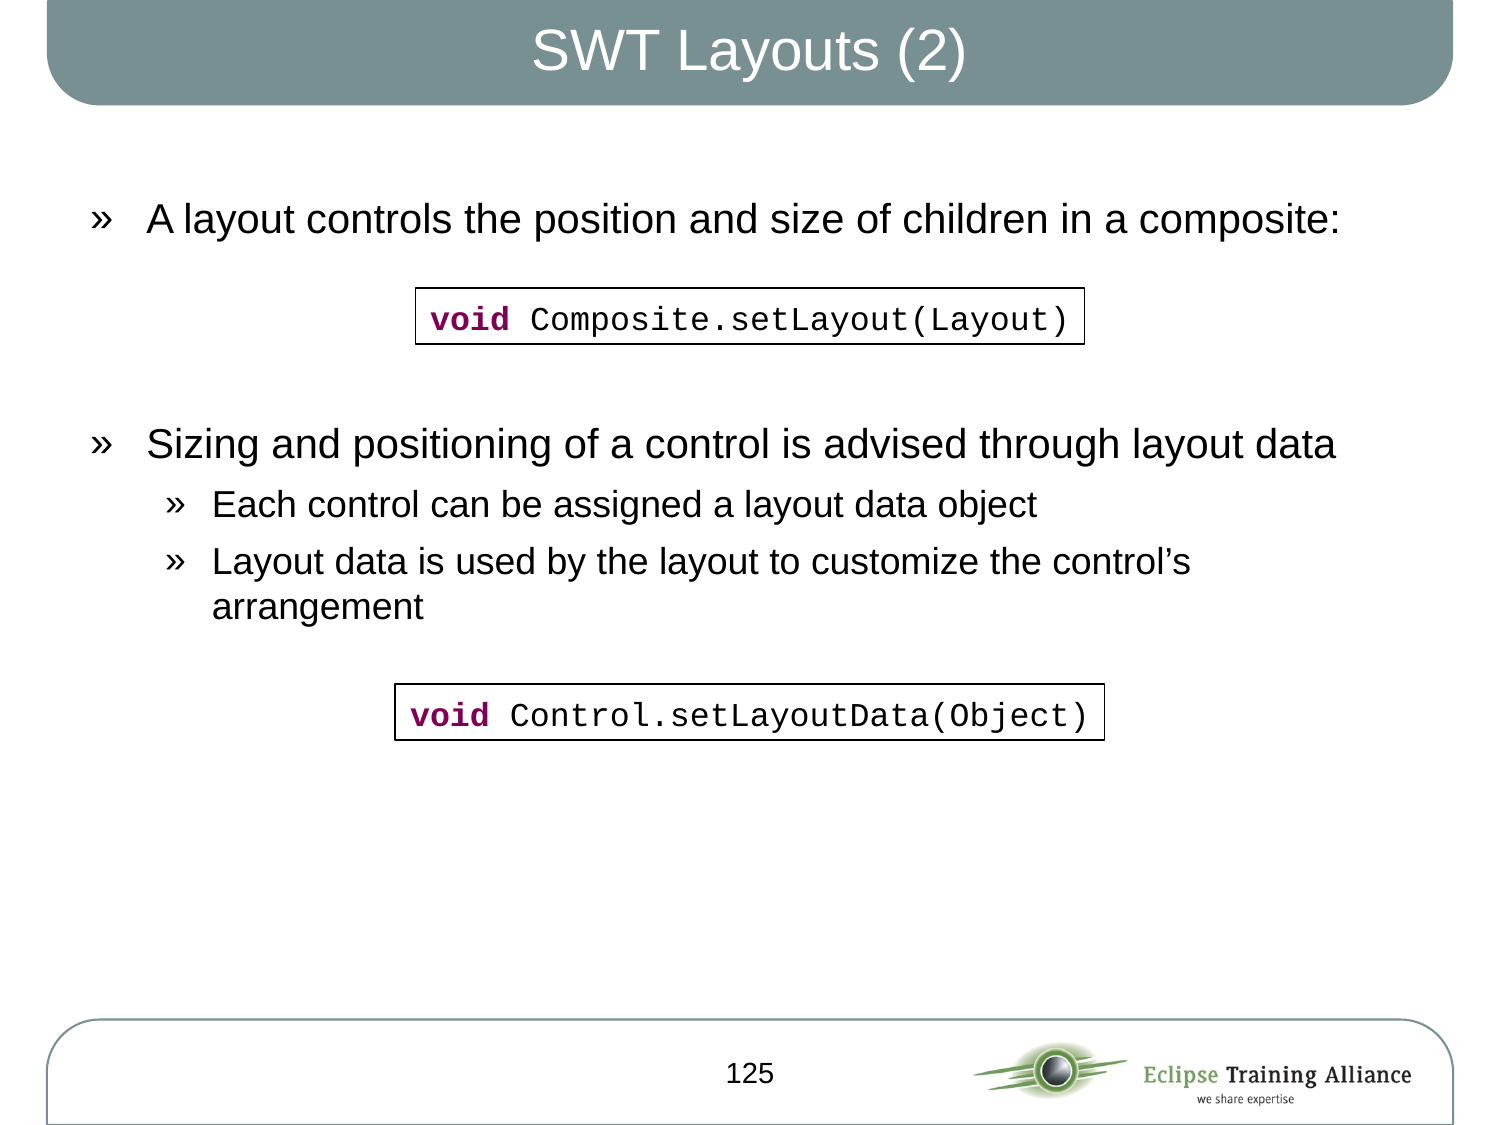

# SWT Layouts (2)
A layout controls the position and size of children in a composite:

Sizing and positioning of a control is advised through layout data
Each control can be assigned a layout data object
Layout data is used by the layout to customize the control’s arrangement
void Composite.setLayout(Layout)
void Control.setLayoutData(Object)